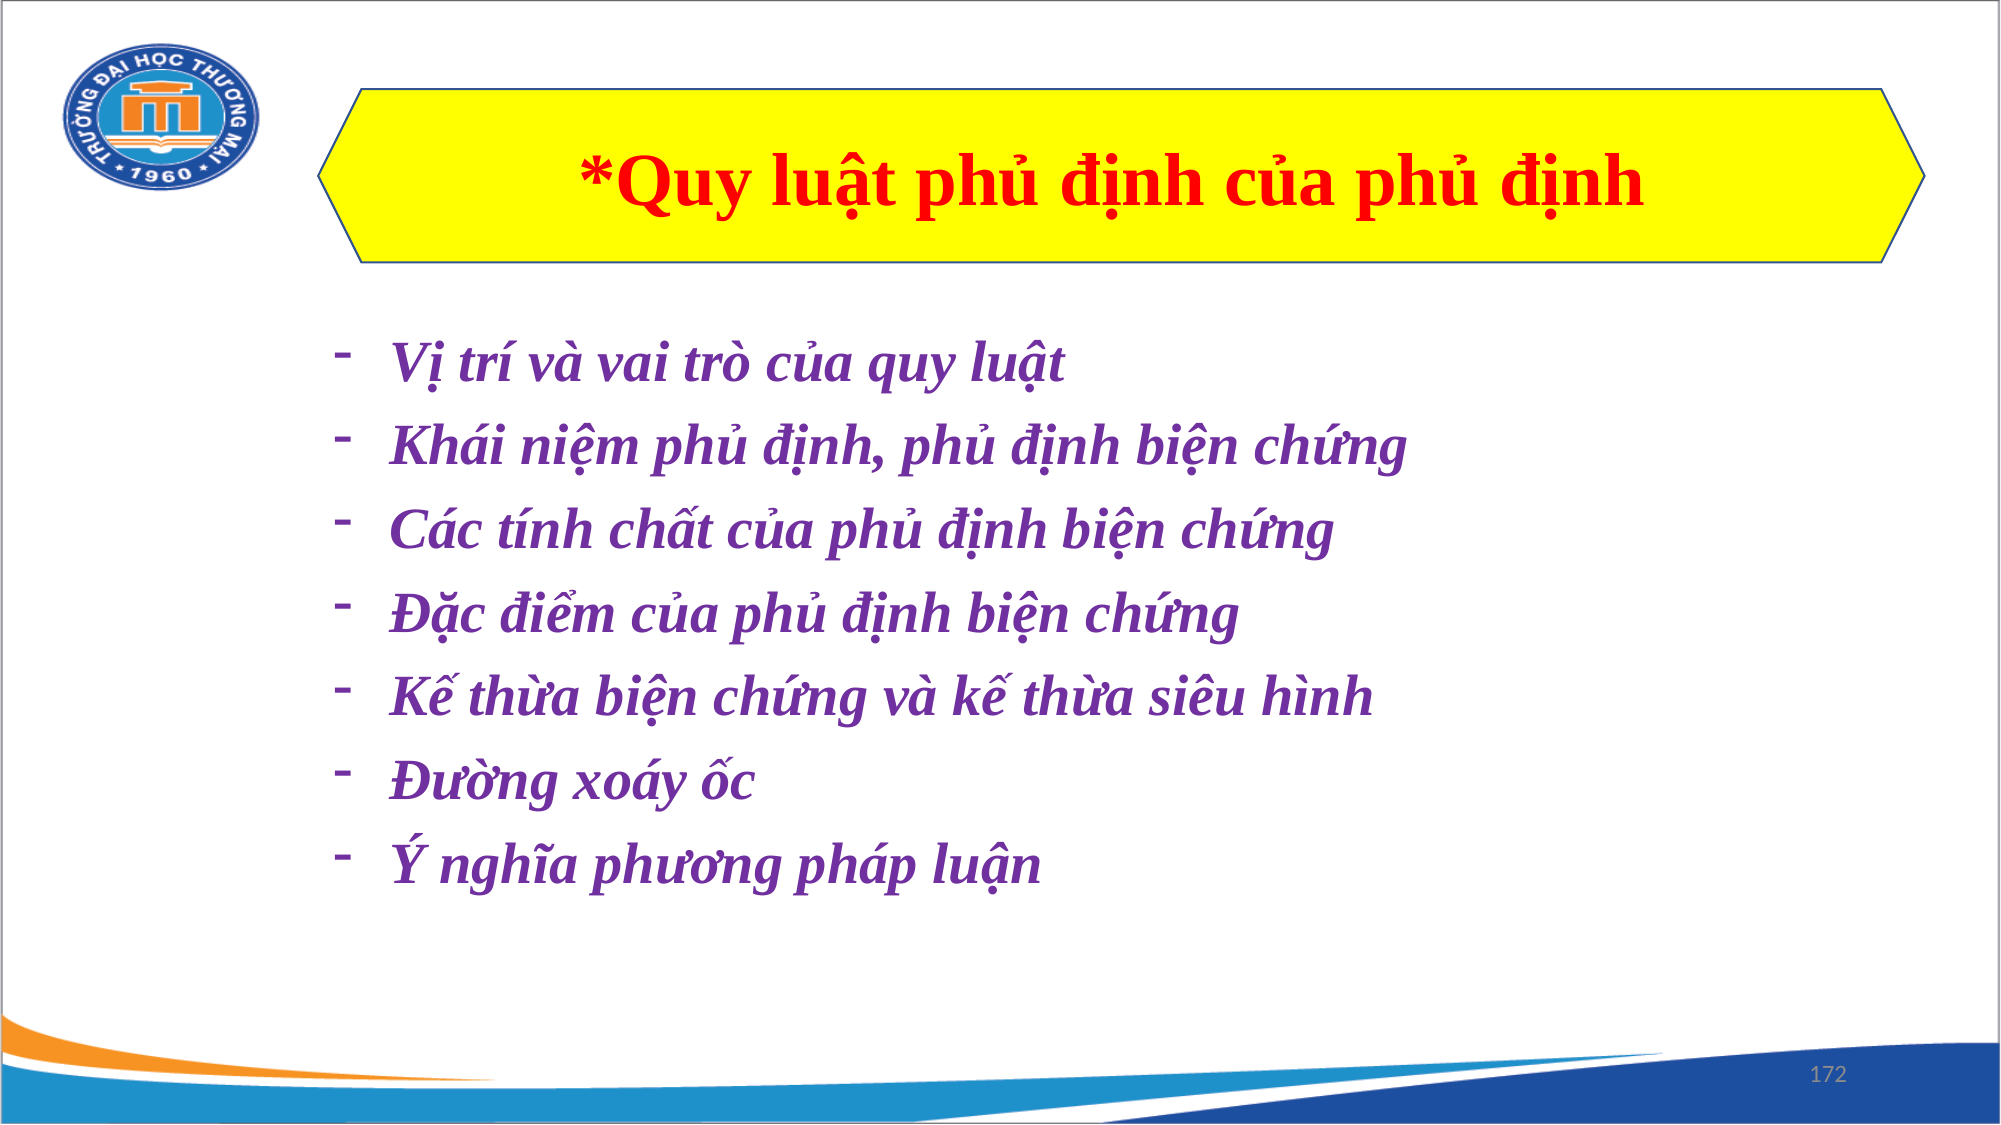

*Quy luật phủ định của phủ định
Vị trí và vai trò của quy luật
Khái niệm phủ định, phủ định biện chứng
Các tính chất của phủ định biện chứng
Đặc điểm của phủ định biện chứng
Kế thừa biện chứng và kế thừa siêu hình
Đường xoáy ốc
Ý nghĩa phương pháp luận

172